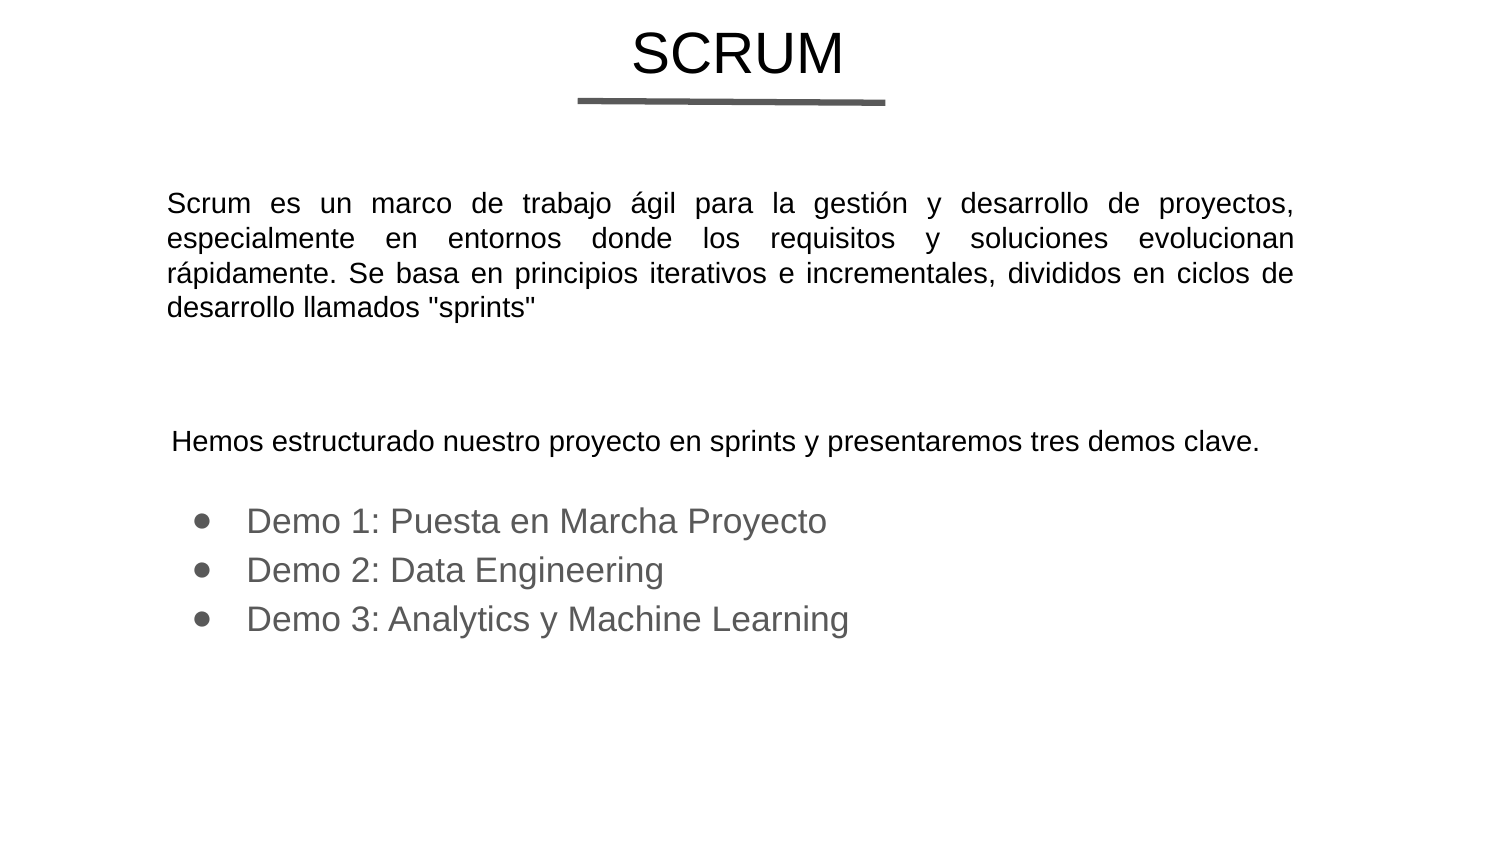

SCRUM
Scrum es un marco de trabajo ágil para la gestión y desarrollo de proyectos, especialmente en entornos donde los requisitos y soluciones evolucionan rápidamente. Se basa en principios iterativos e incrementales, divididos en ciclos de desarrollo llamados "sprints"
Hemos estructurado nuestro proyecto en sprints y presentaremos tres demos clave.

Demo 1: Puesta en Marcha Proyecto
Demo 2: Data Engineering
Demo 3: Analytics y Machine Learning